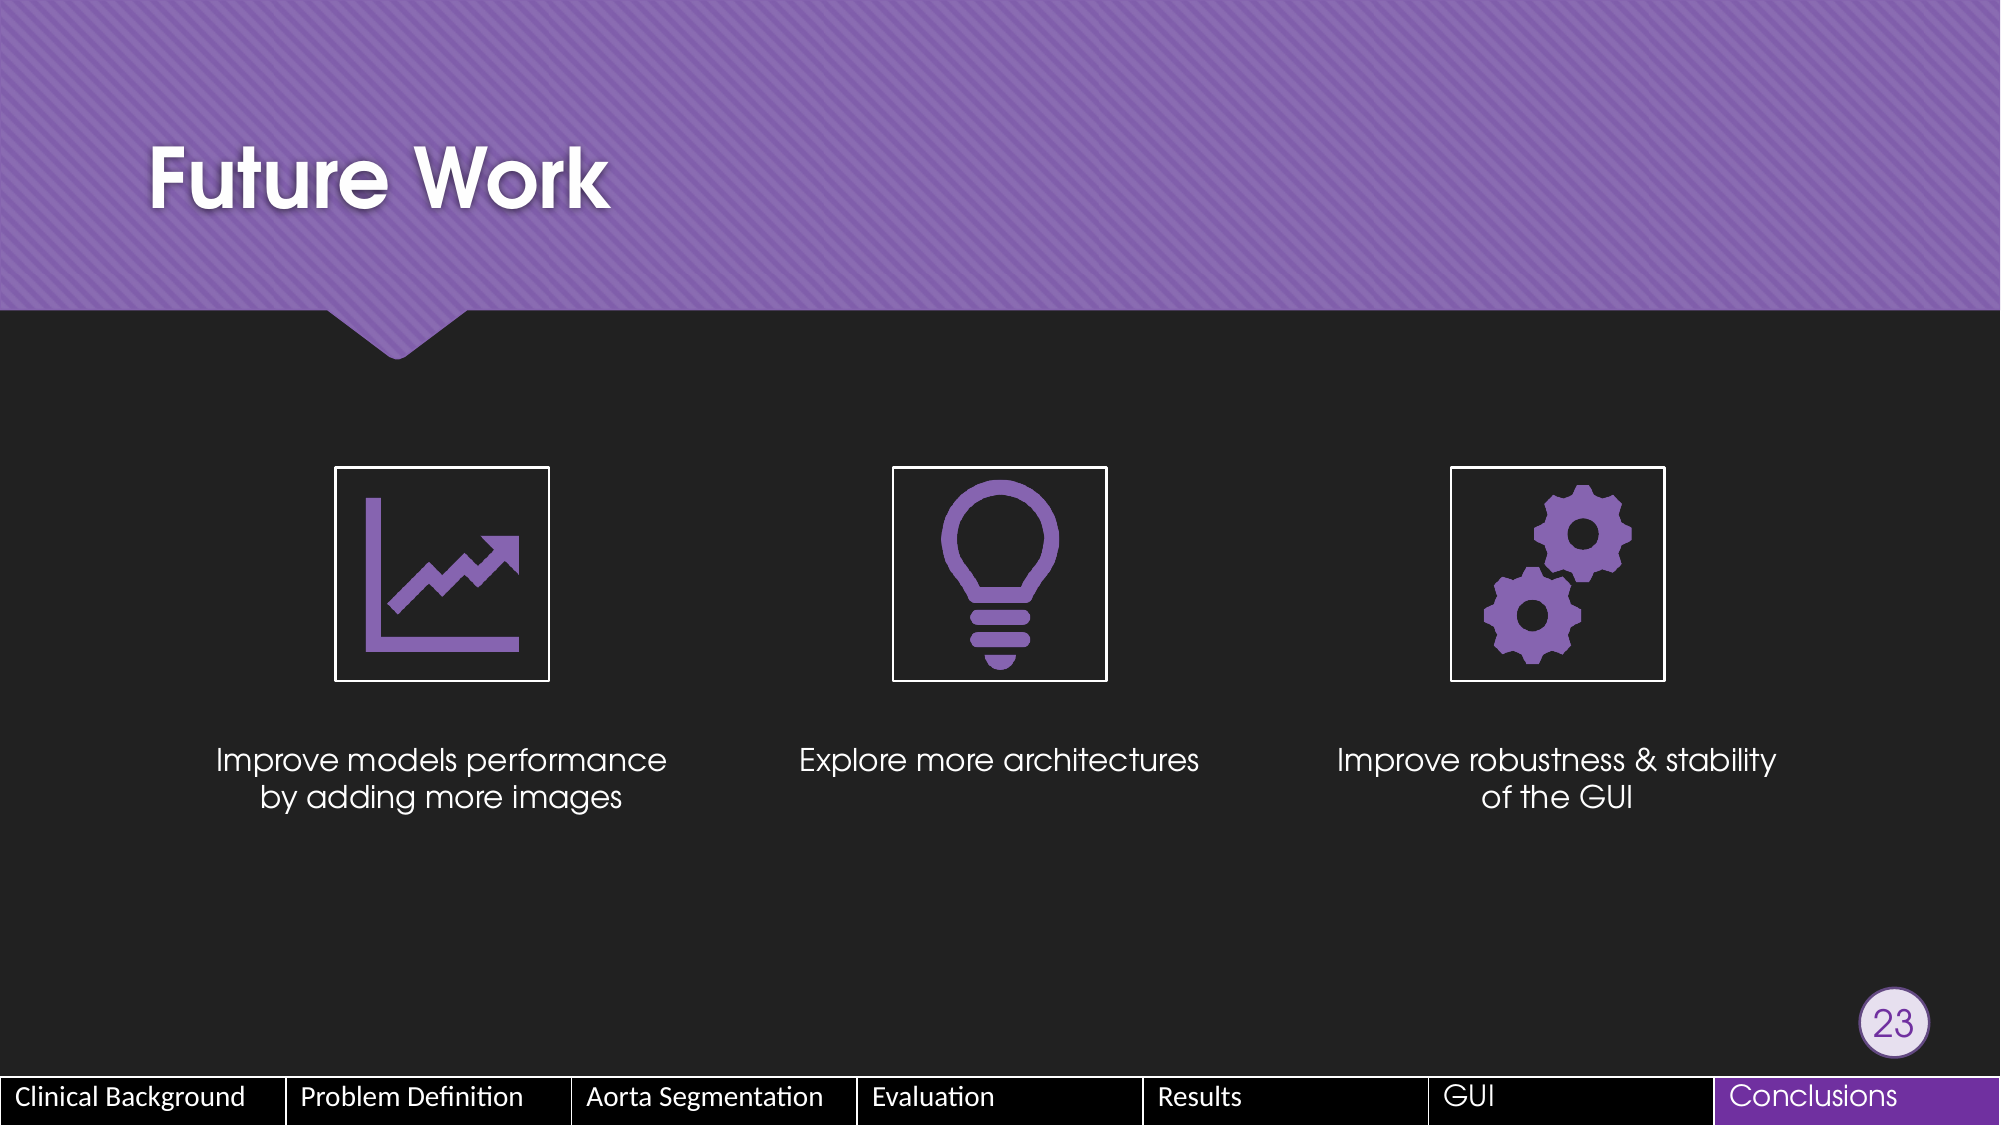

# Future Work
Improve models performance by adding more images
Explore more architectures
Improve robustness & stability of the GUI
31
23
| Clinical Background | Problem Definition | Aorta Segmentation | Evaluation | Results | GUI | Conclusions |
| --- | --- | --- | --- | --- | --- | --- |